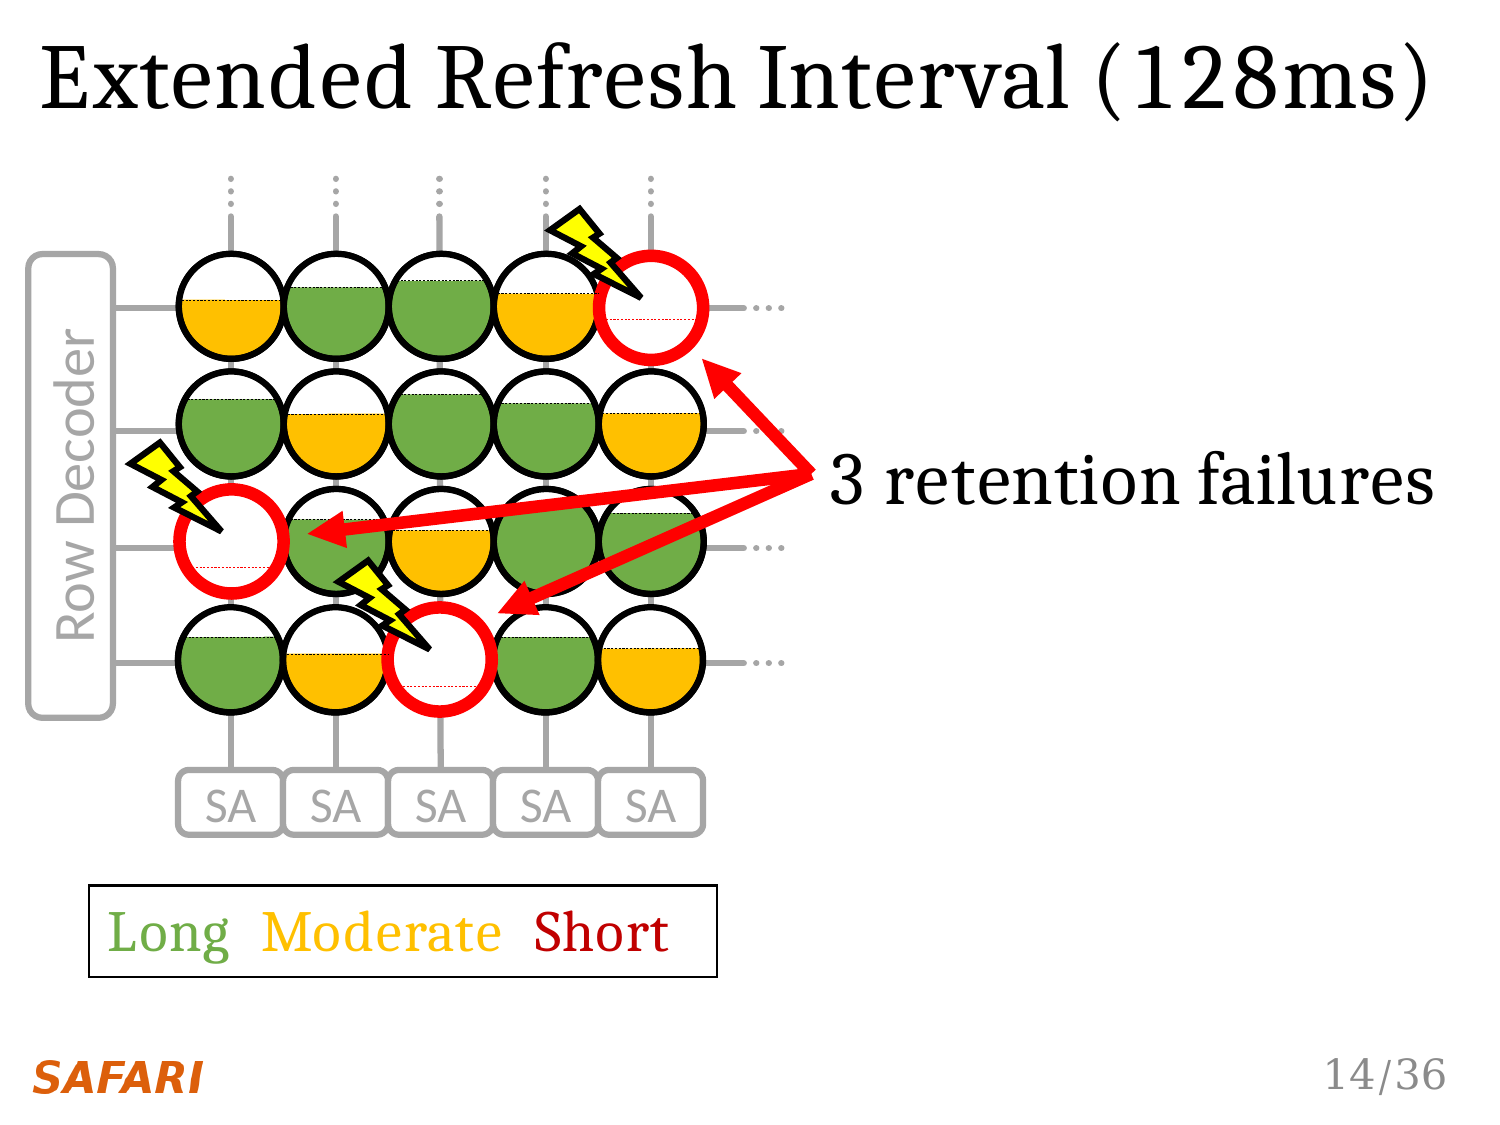

Extended Refresh Interval (128ms)
Row Decoder
SA
SA
SA
SA
SA

3 retention failures

Moderate
Short

Long
14/36